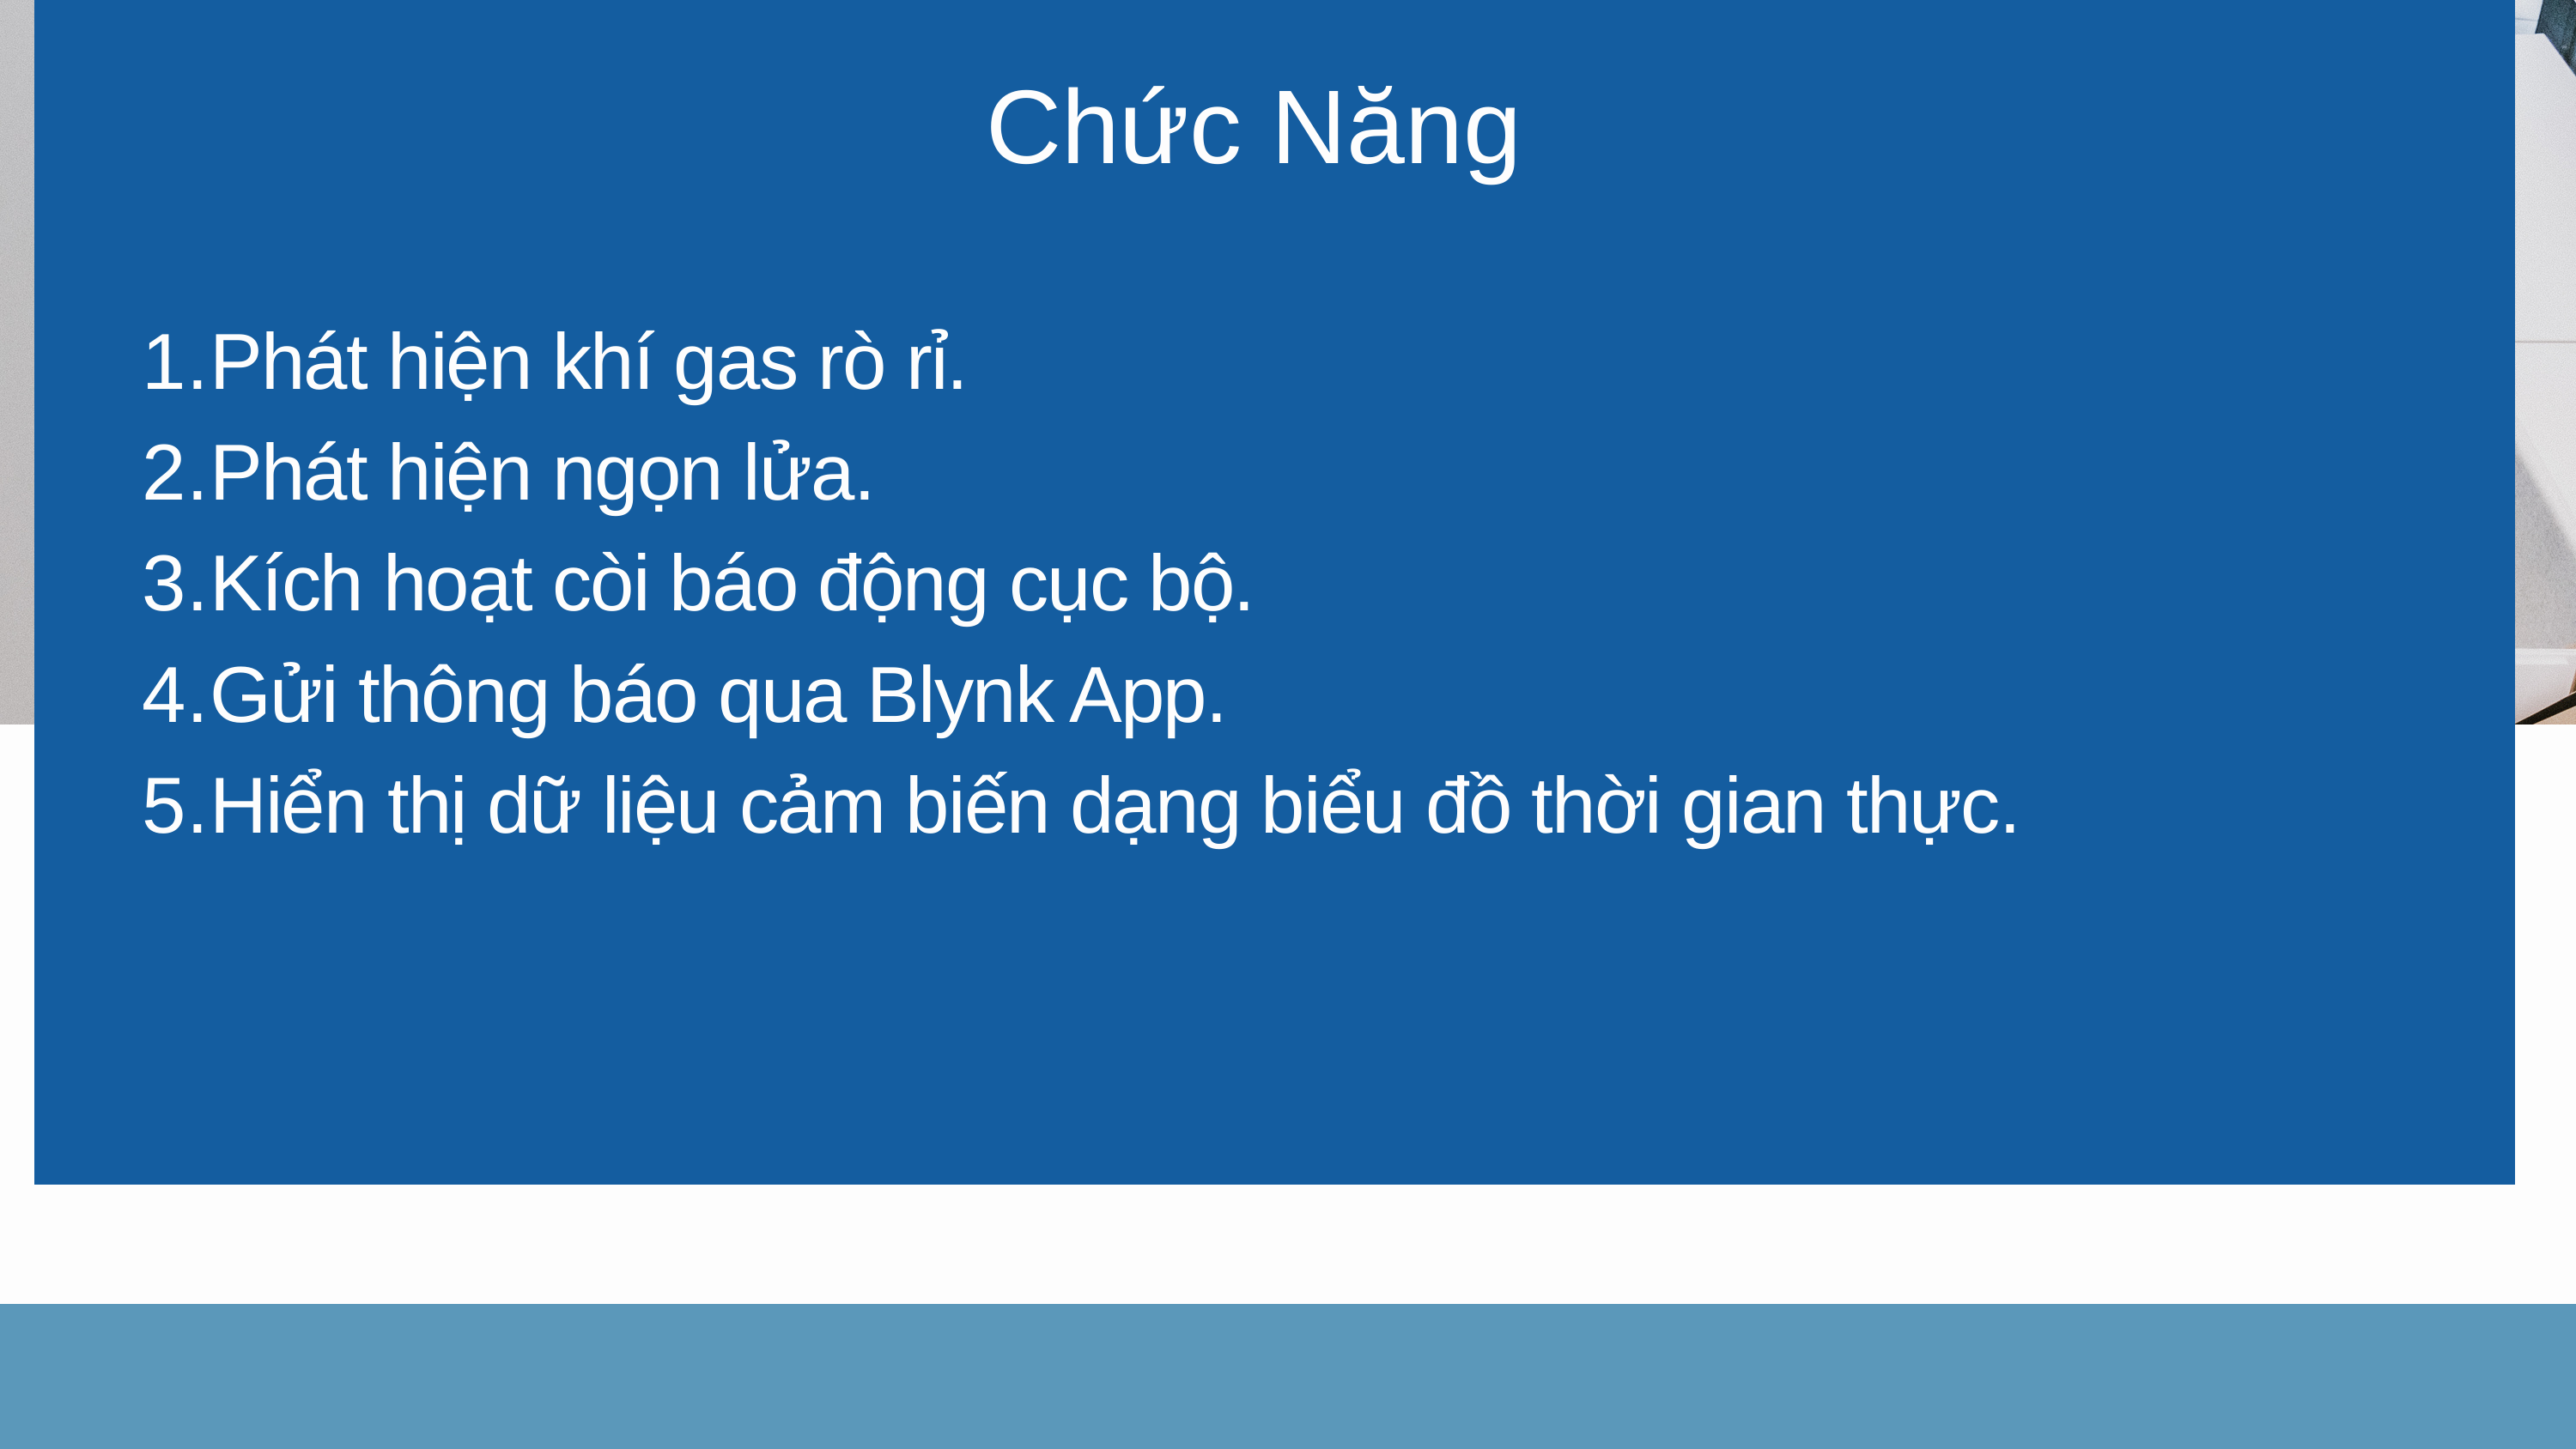

Chức Năng
Phát hiện khí gas rò rỉ.
Phát hiện ngọn lửa.
Kích hoạt còi báo động cục bộ.
Gửi thông báo qua Blynk App.
Hiển thị dữ liệu cảm biến dạng biểu đồ thời gian thực.